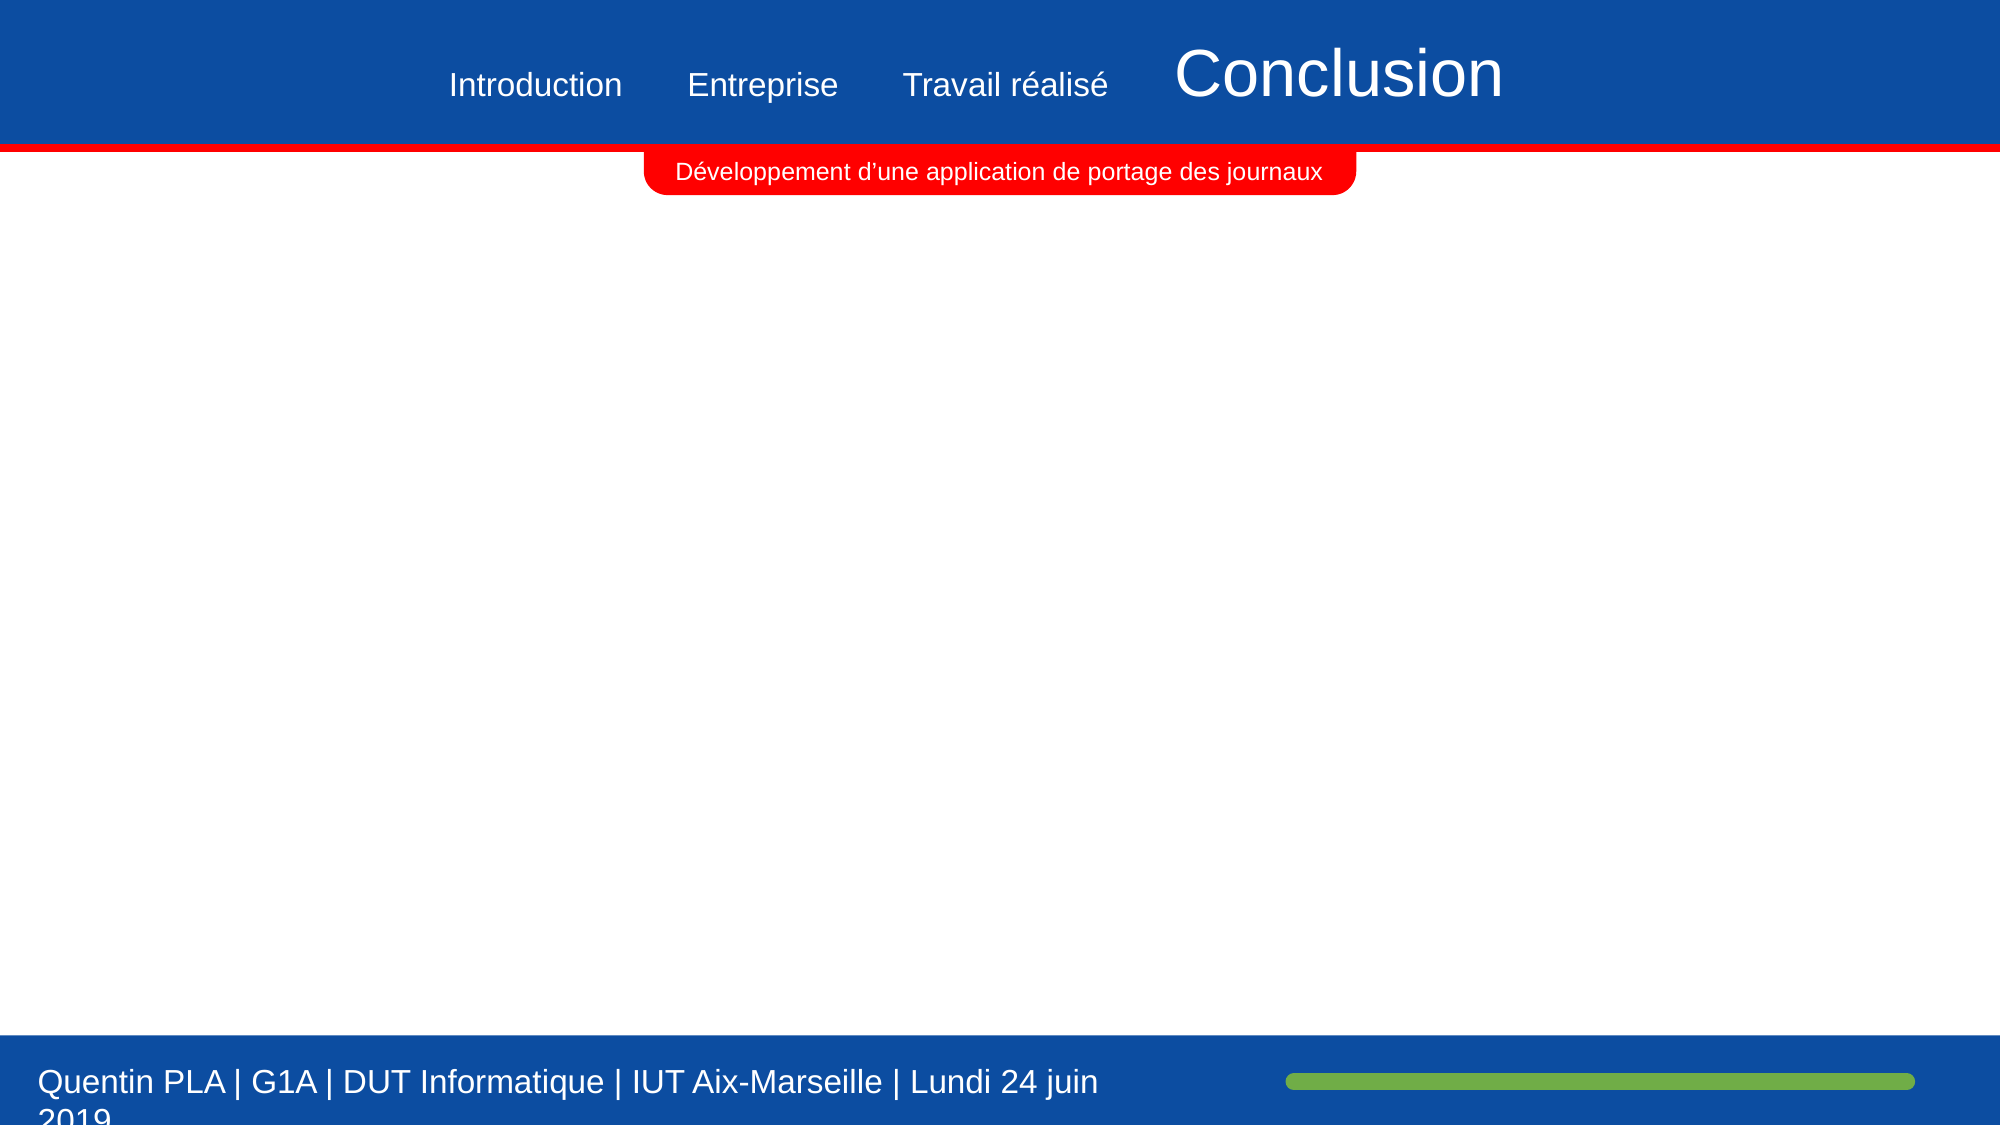

Merci pour votre attention.

Introduction       Entreprise       Travail réalisé       Conclusion
Application LP Logistique

Développement d’une application de portage des journaux

Quentin PLA | G1A | DUT Informatique | IUT Aix-Marseille | Lundi 24 juin 2019